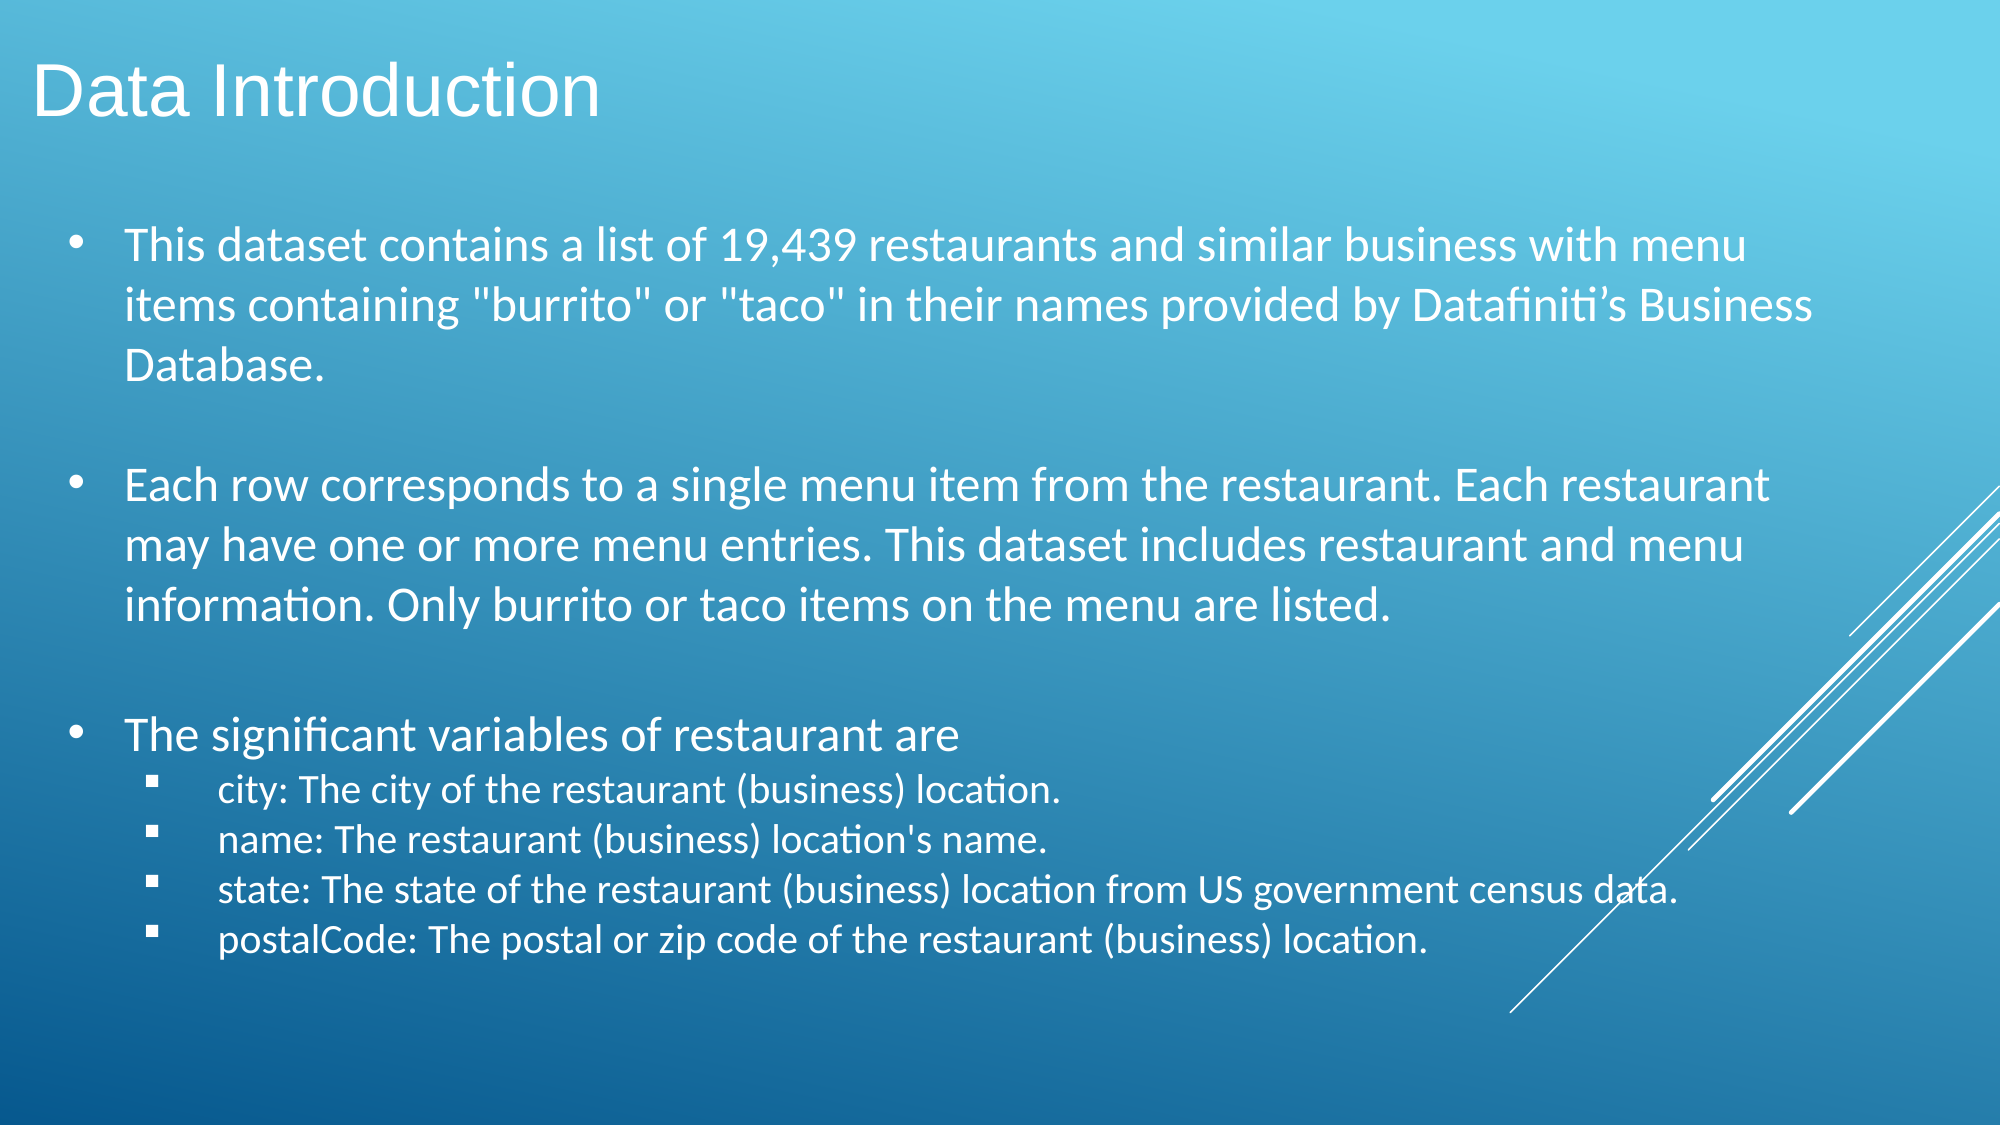

Data Introduction
This dataset contains a list of 19,439 restaurants and similar business with menu items containing "burrito" or "taco" in their names provided by Datafiniti’s Business Database.

Each row corresponds to a single menu item from the restaurant. Each restaurant may have one or more menu entries. This dataset includes restaurant and menu information. Only burrito or taco items on the menu are listed.

The significant variables of restaurant are
city: The city of the restaurant (business) location.
name: The restaurant (business) location's name.
state: The state of the restaurant (business) location from US government census data.
postalCode: The postal or zip code of the restaurant (business) location.